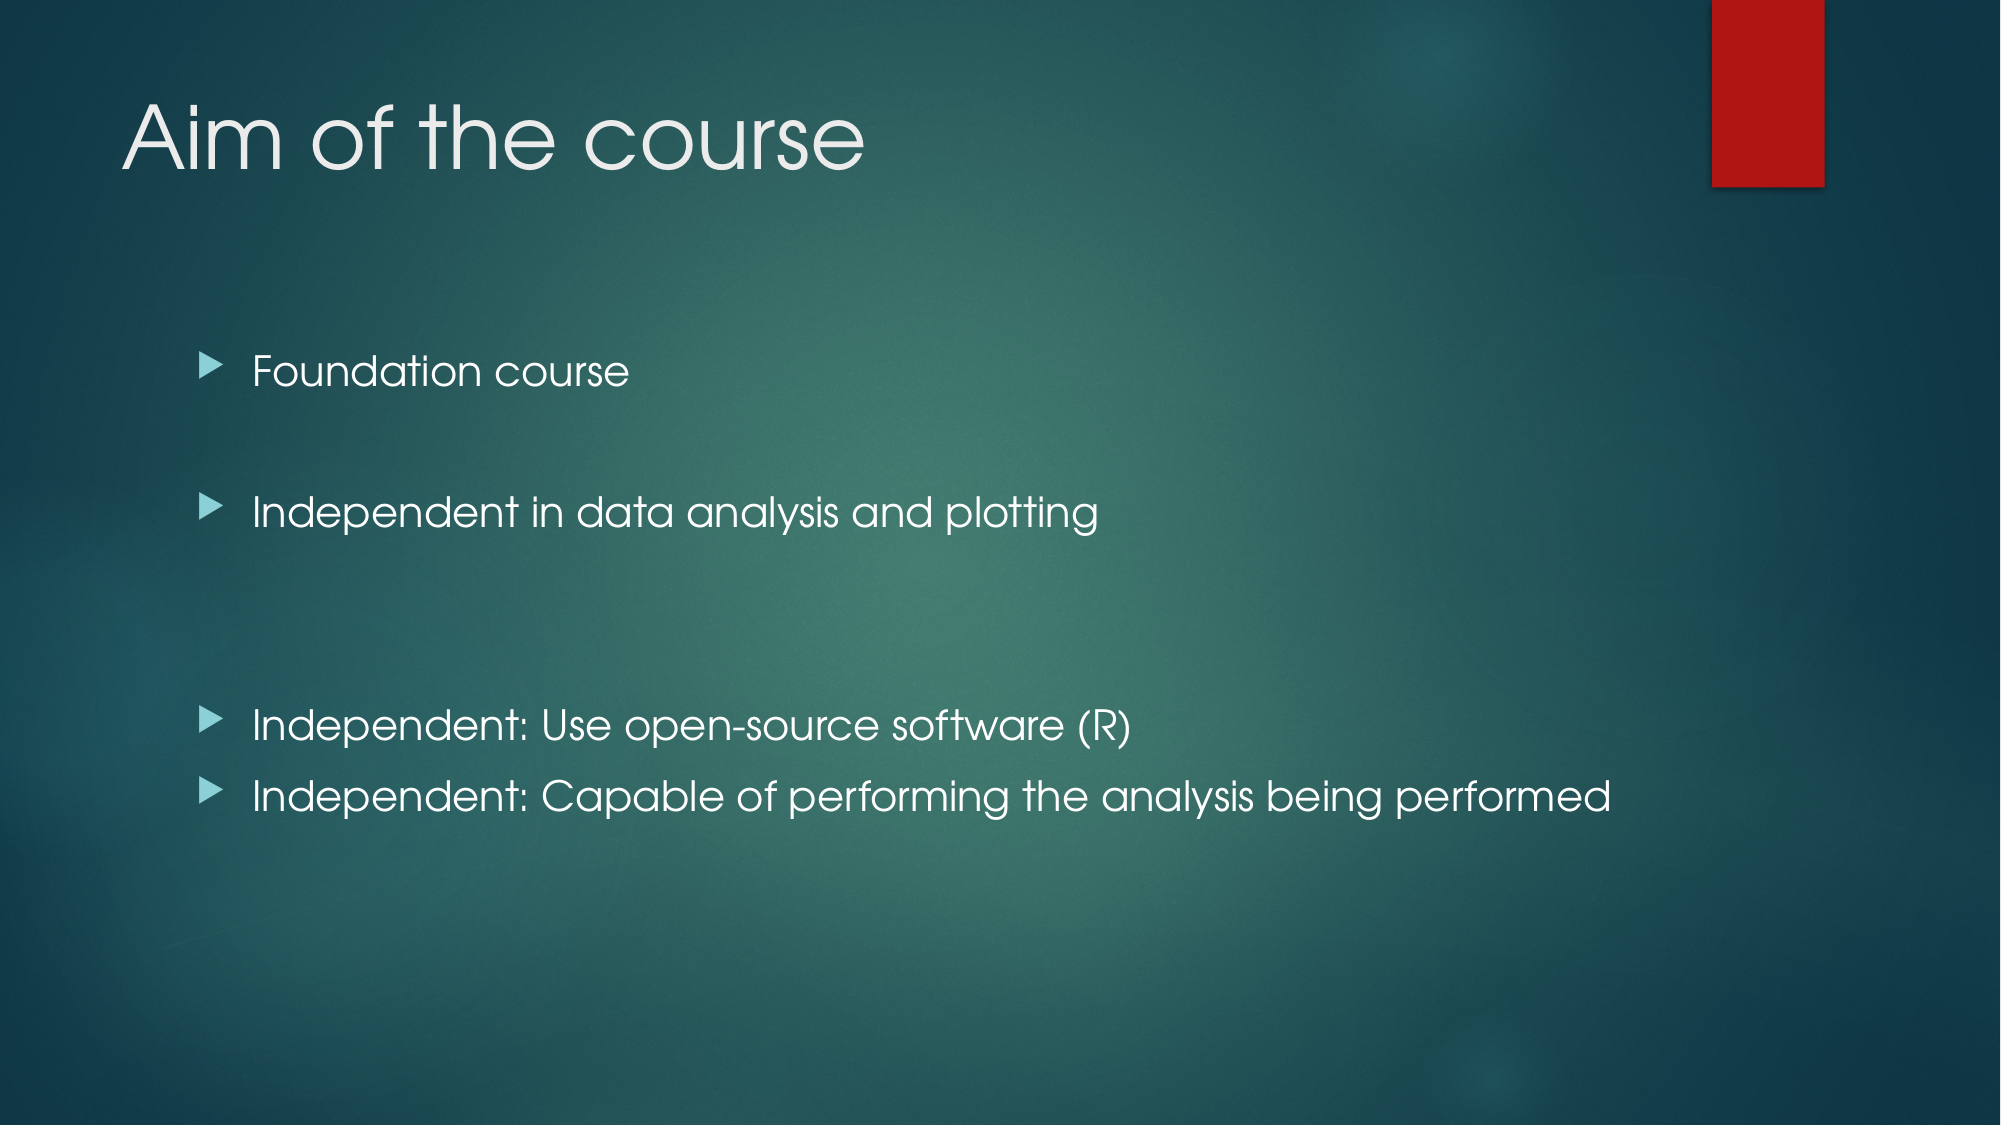

# Aim of the course
Foundation course

Independent in data analysis and plotting

Independent: Use open-source software (R)
Independent: Capable of performing the analysis being performed